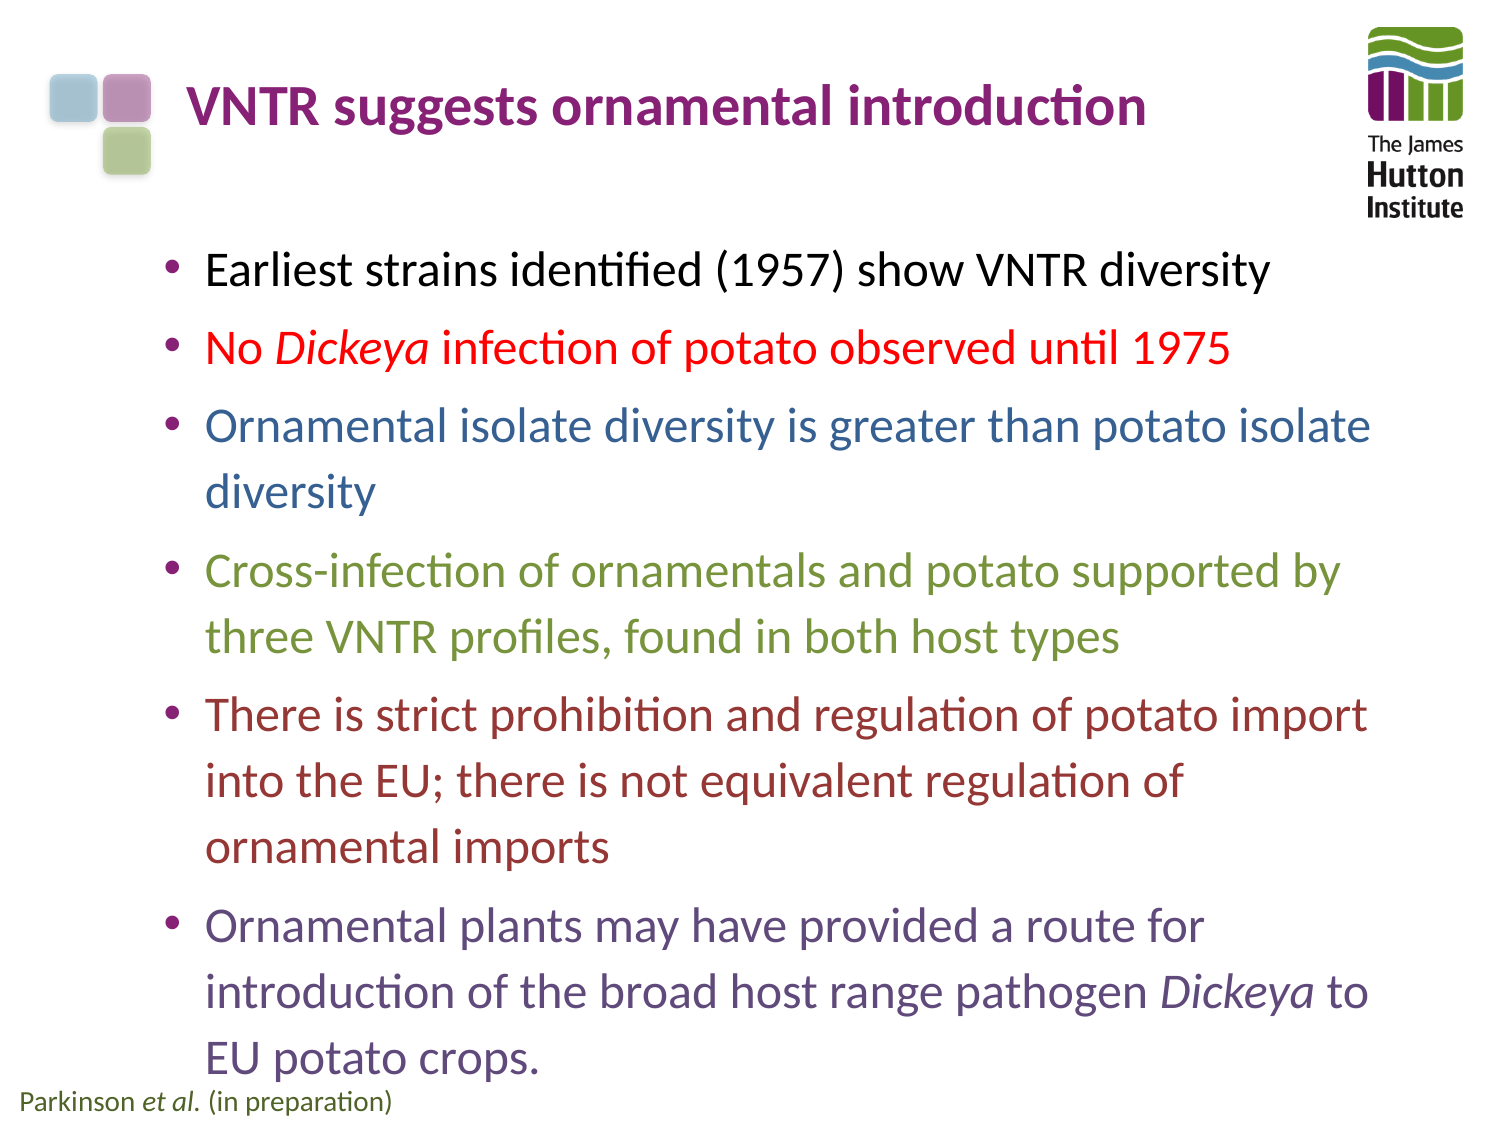

# VNTR suggests ornamental introduction
Earliest strains identified (1957) show VNTR diversity
No Dickeya infection of potato observed until 1975
Ornamental isolate diversity is greater than potato isolate diversity
Cross-infection of ornamentals and potato supported by three VNTR profiles, found in both host types
There is strict prohibition and regulation of potato import into the EU; there is not equivalent regulation of ornamental imports
Ornamental plants may have provided a route for introduction of the broad host range pathogen Dickeya to EU potato crops.
Parkinson et al. (in preparation)